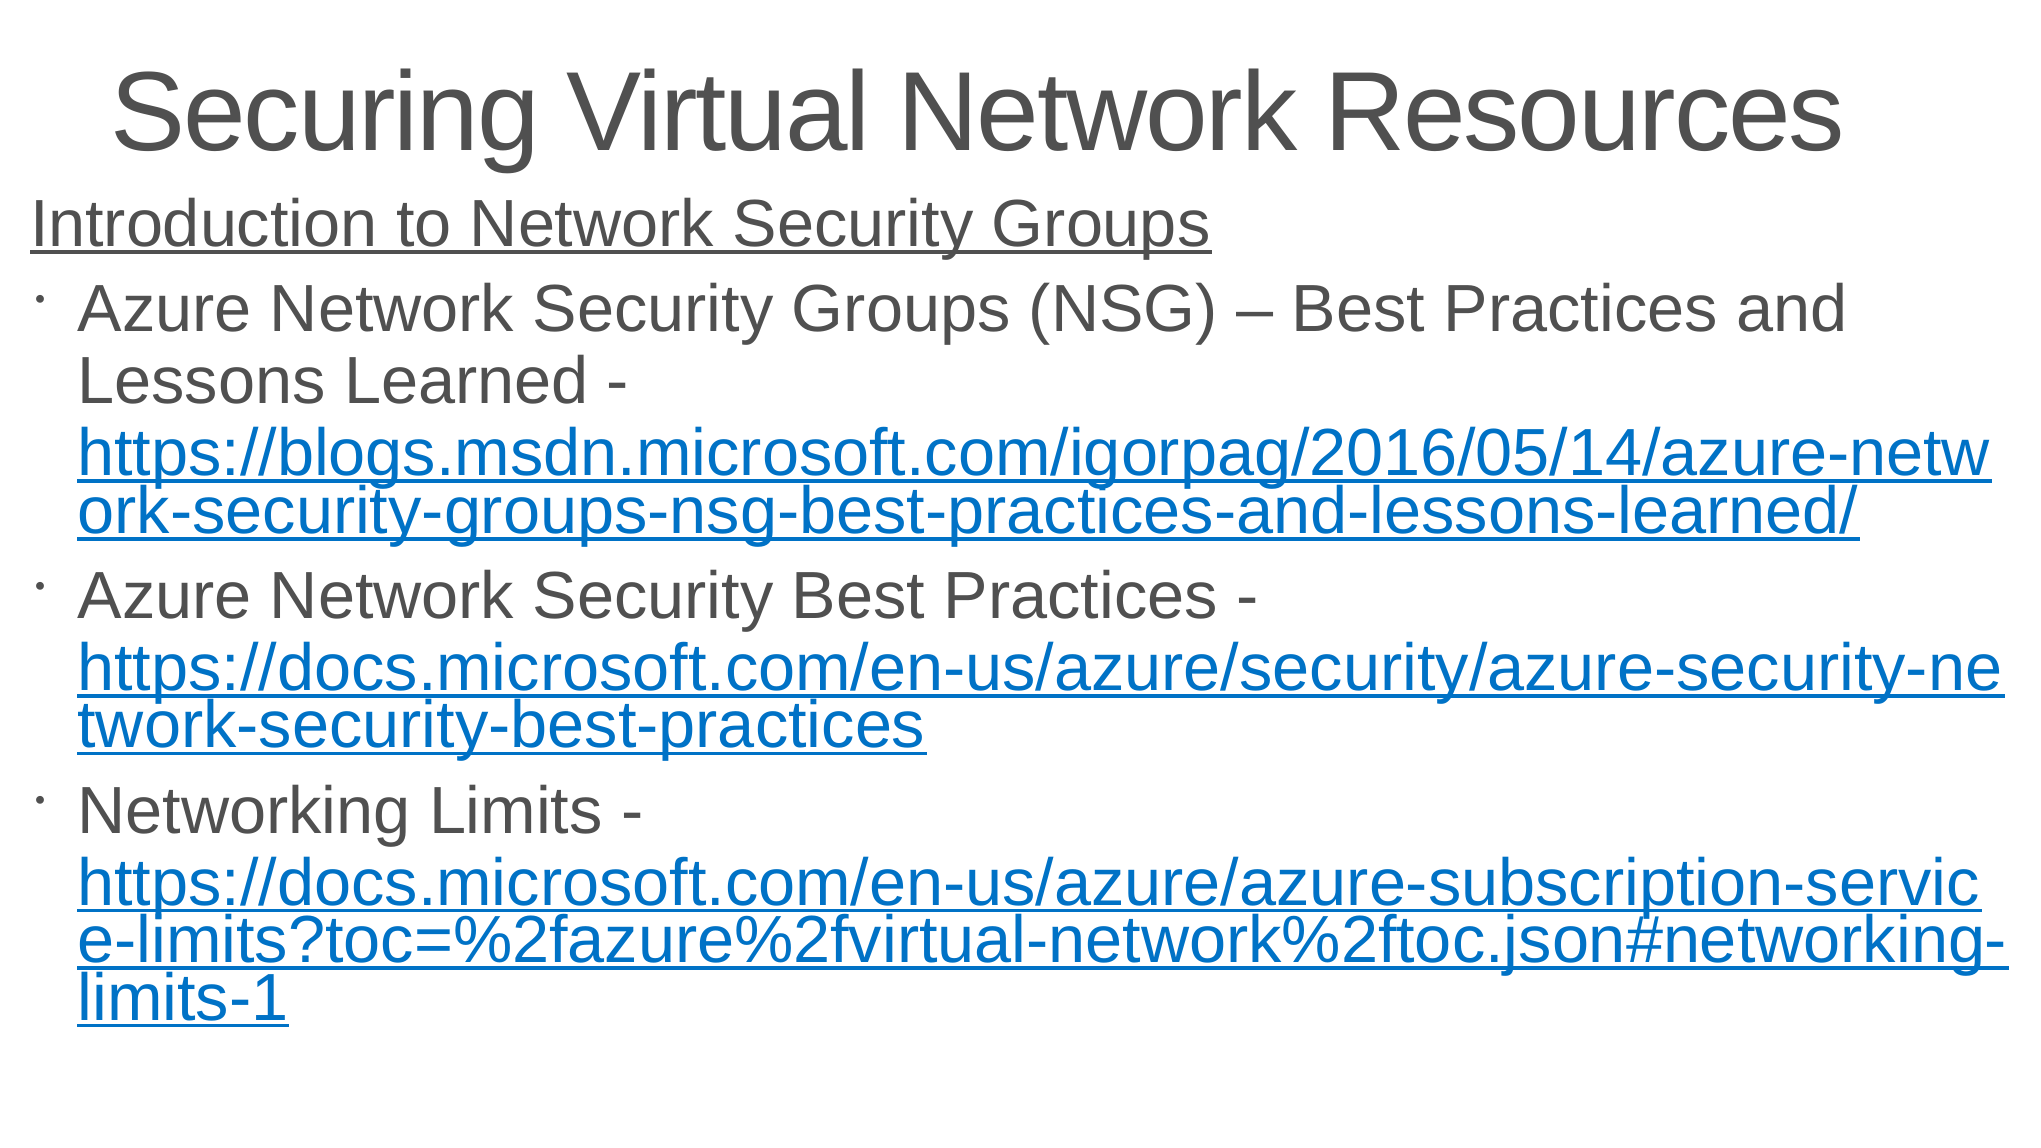

# Securing Virtual Network Resources
Introduction to Network Security Groups
Azure Network Security Groups (NSG) – Best Practices and Lessons Learned - https://blogs.msdn.microsoft.com/igorpag/2016/05/14/azure-network-security-groups-nsg-best-practices-and-lessons-learned/
Azure Network Security Best Practices - https://docs.microsoft.com/en-us/azure/security/azure-security-network-security-best-practices
Networking Limits - https://docs.microsoft.com/en-us/azure/azure-subscription-service-limits?toc=%2fazure%2fvirtual-network%2ftoc.json#networking-limits-1